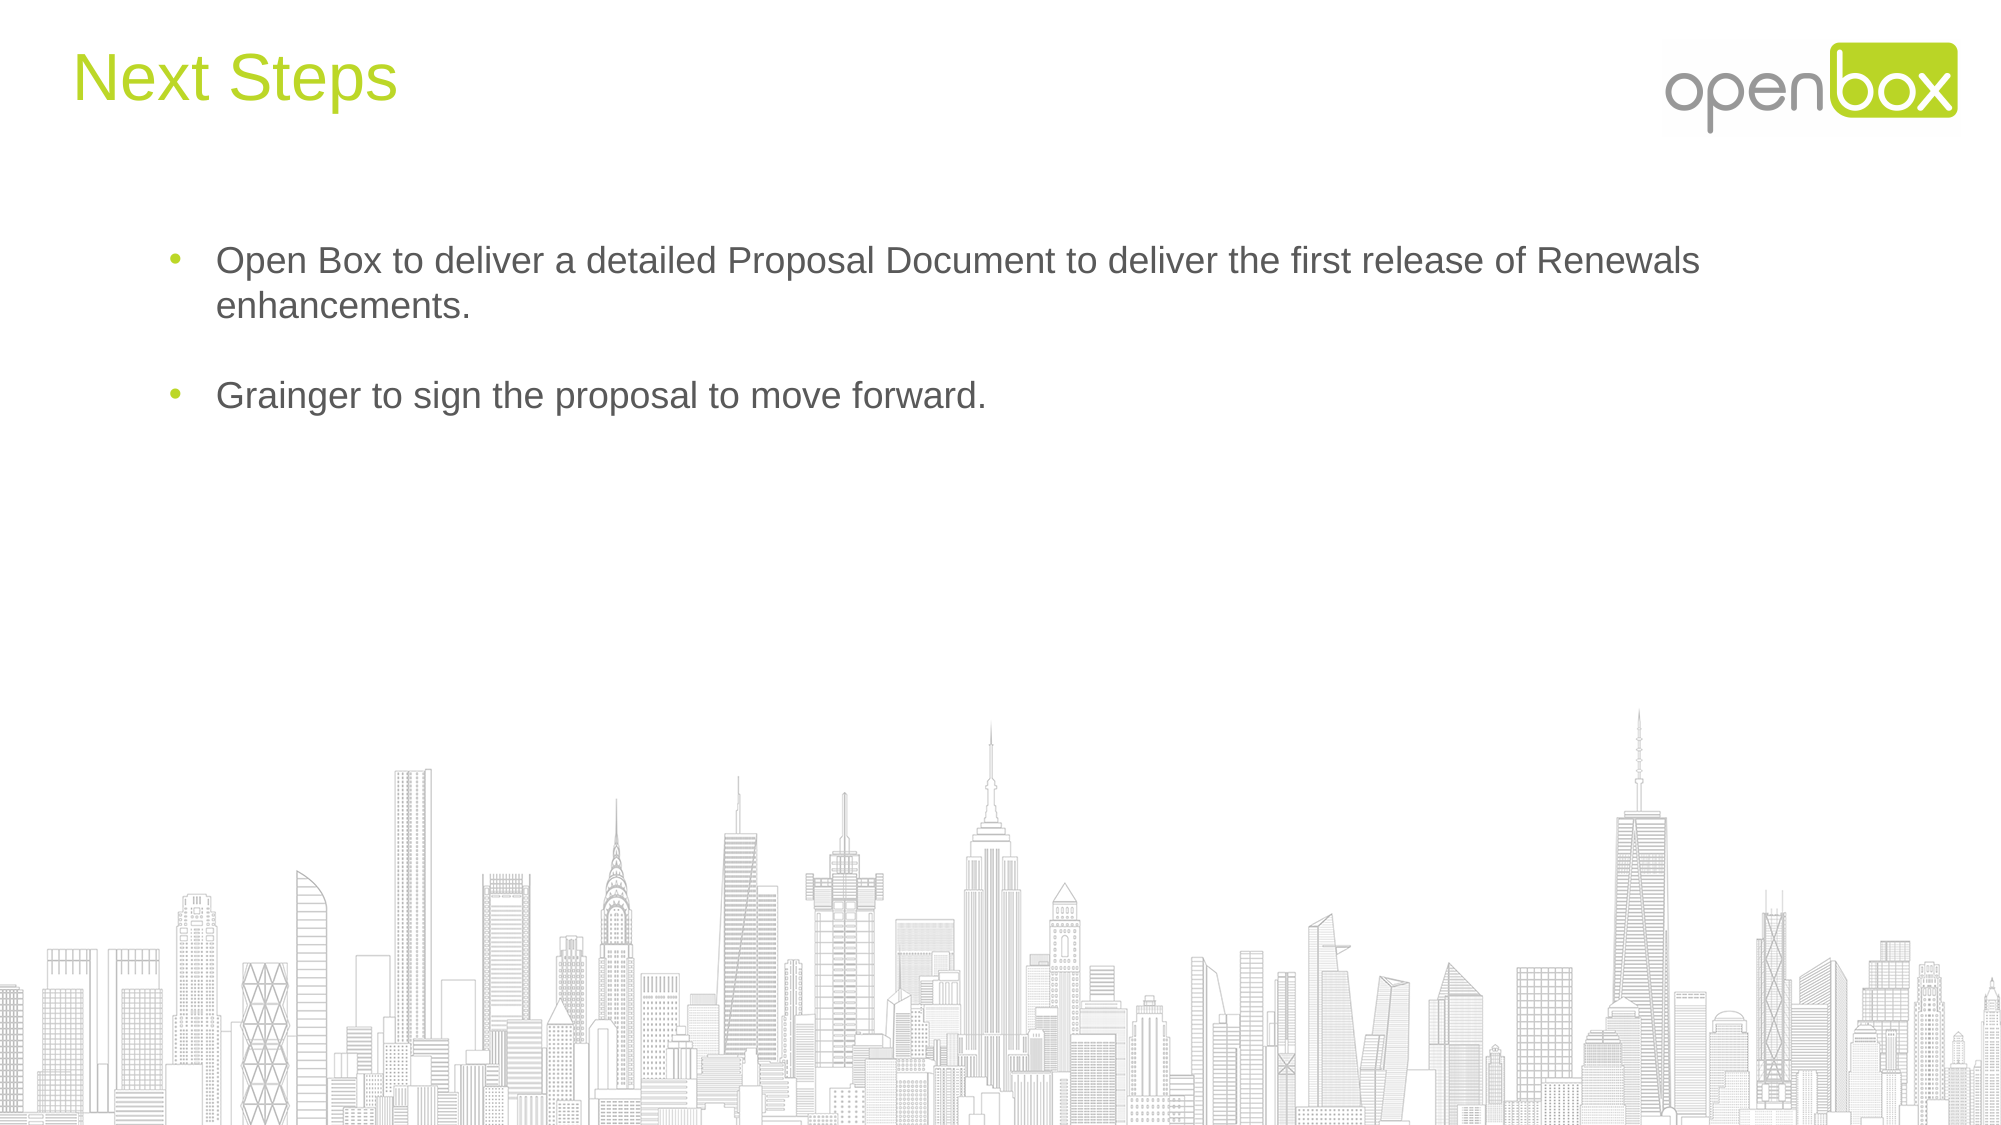

Next Steps
Open Box to deliver a detailed Proposal Document to deliver the first release of Renewals enhancements.

Grainger to sign the proposal to move forward.